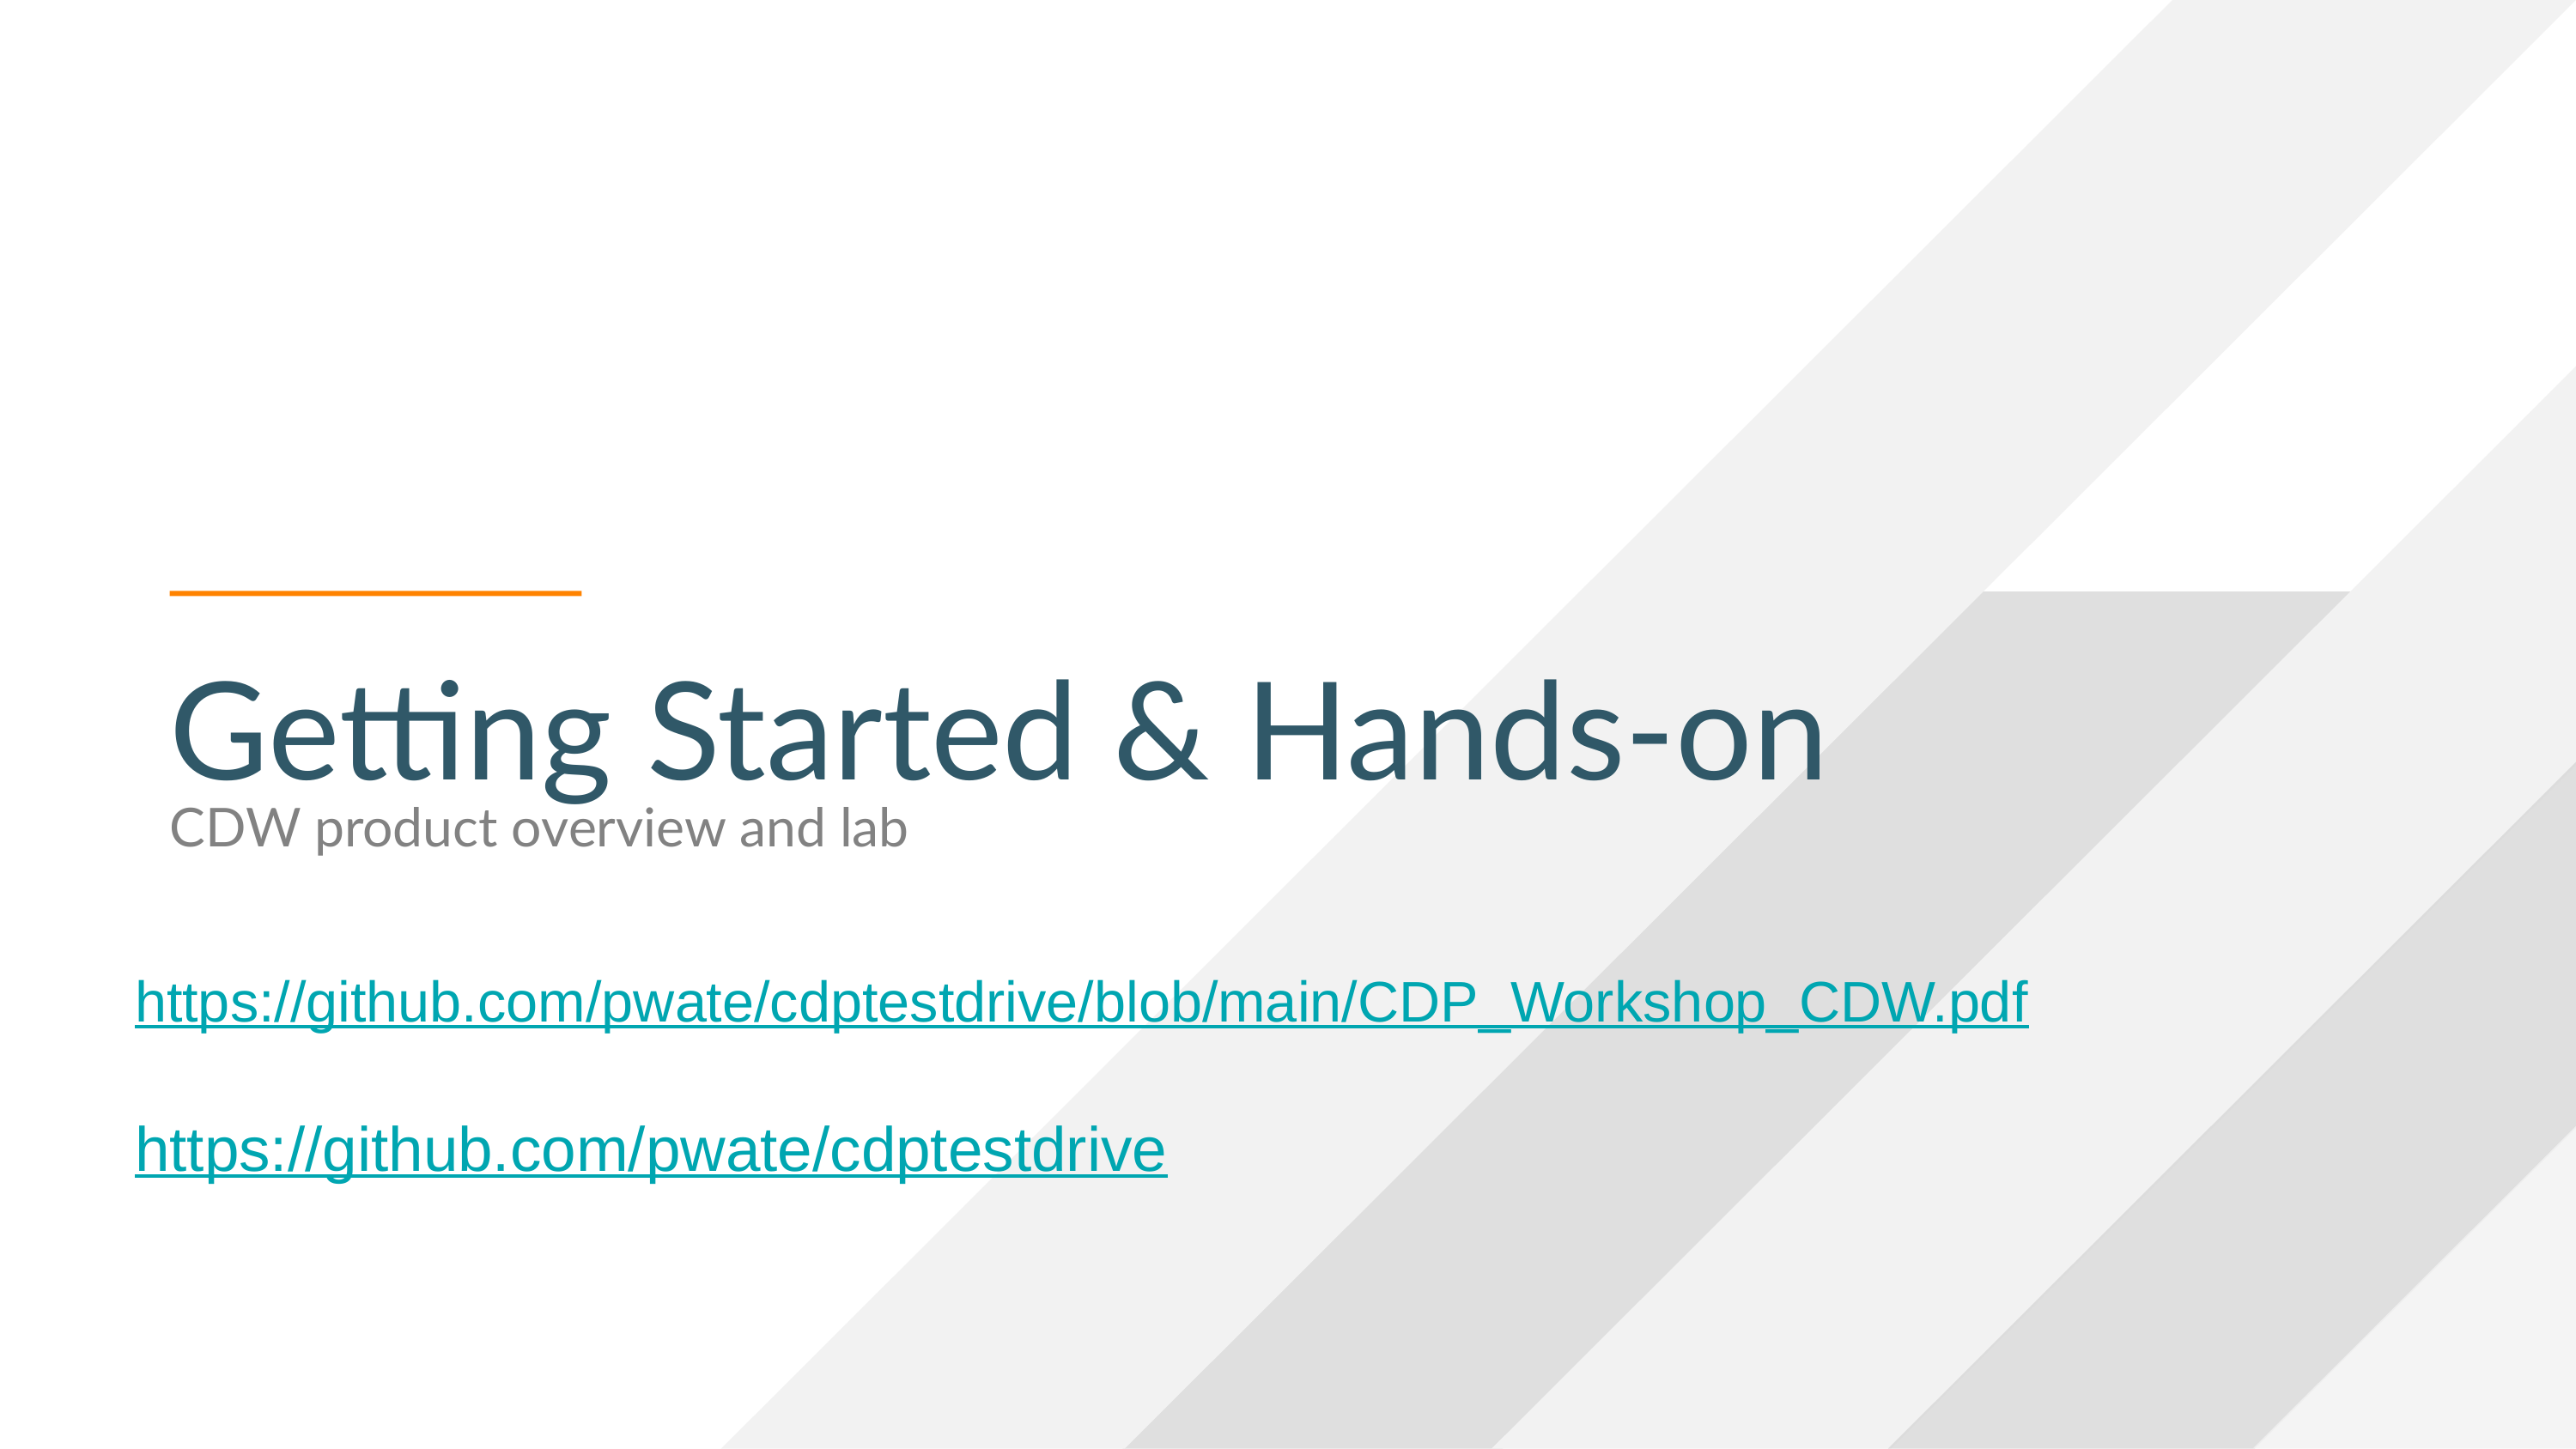

# Getting Started & Hands-on
CDW product overview and lab
https://github.com/pwate/cdptestdrive/blob/main/CDP_Workshop_CDW.pdf

https://github.com/pwate/cdptestdrive